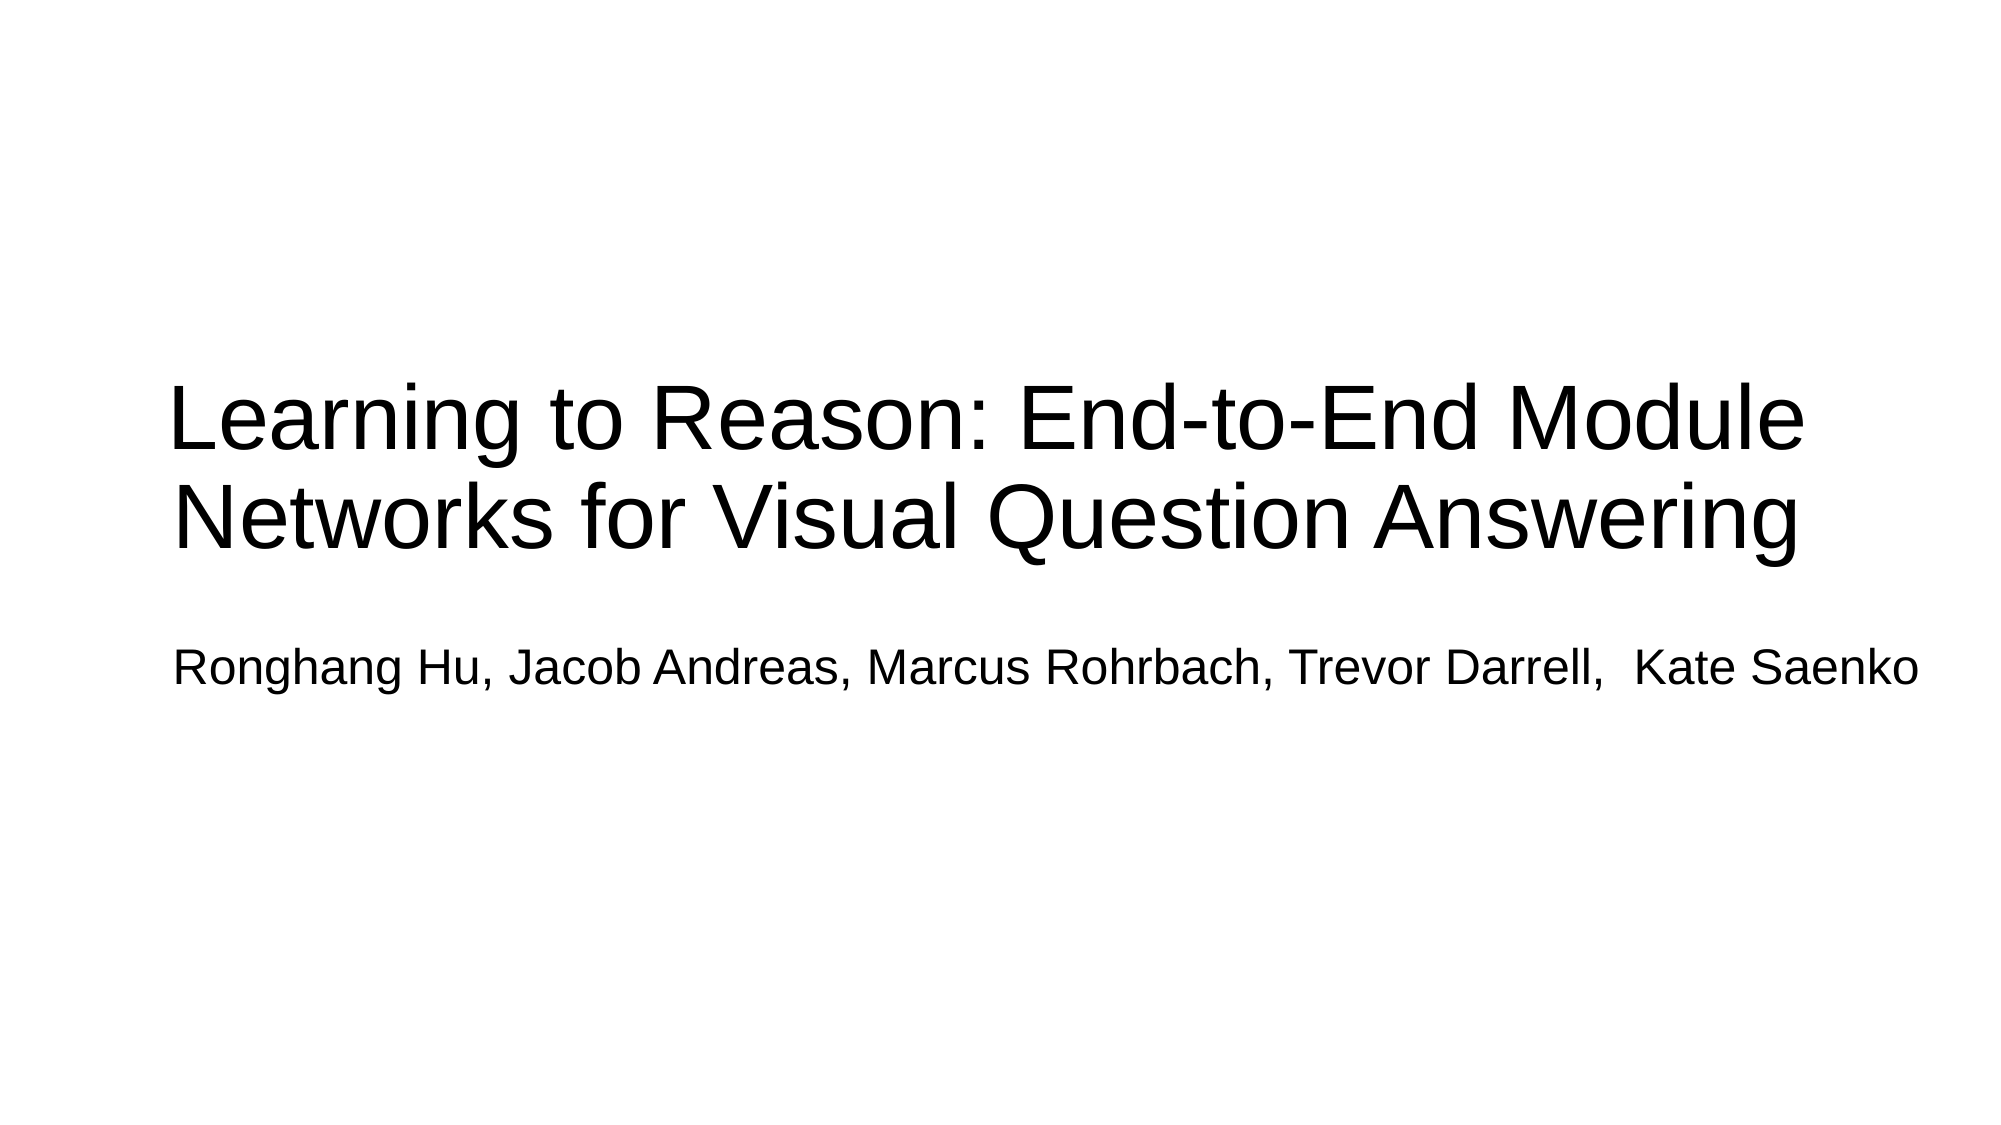

# Learning to Reason: End-to-End Module Networks for Visual Question Answering
Ronghang Hu, Jacob Andreas, Marcus Rohrbach, Trevor Darrell,  Kate Saenko